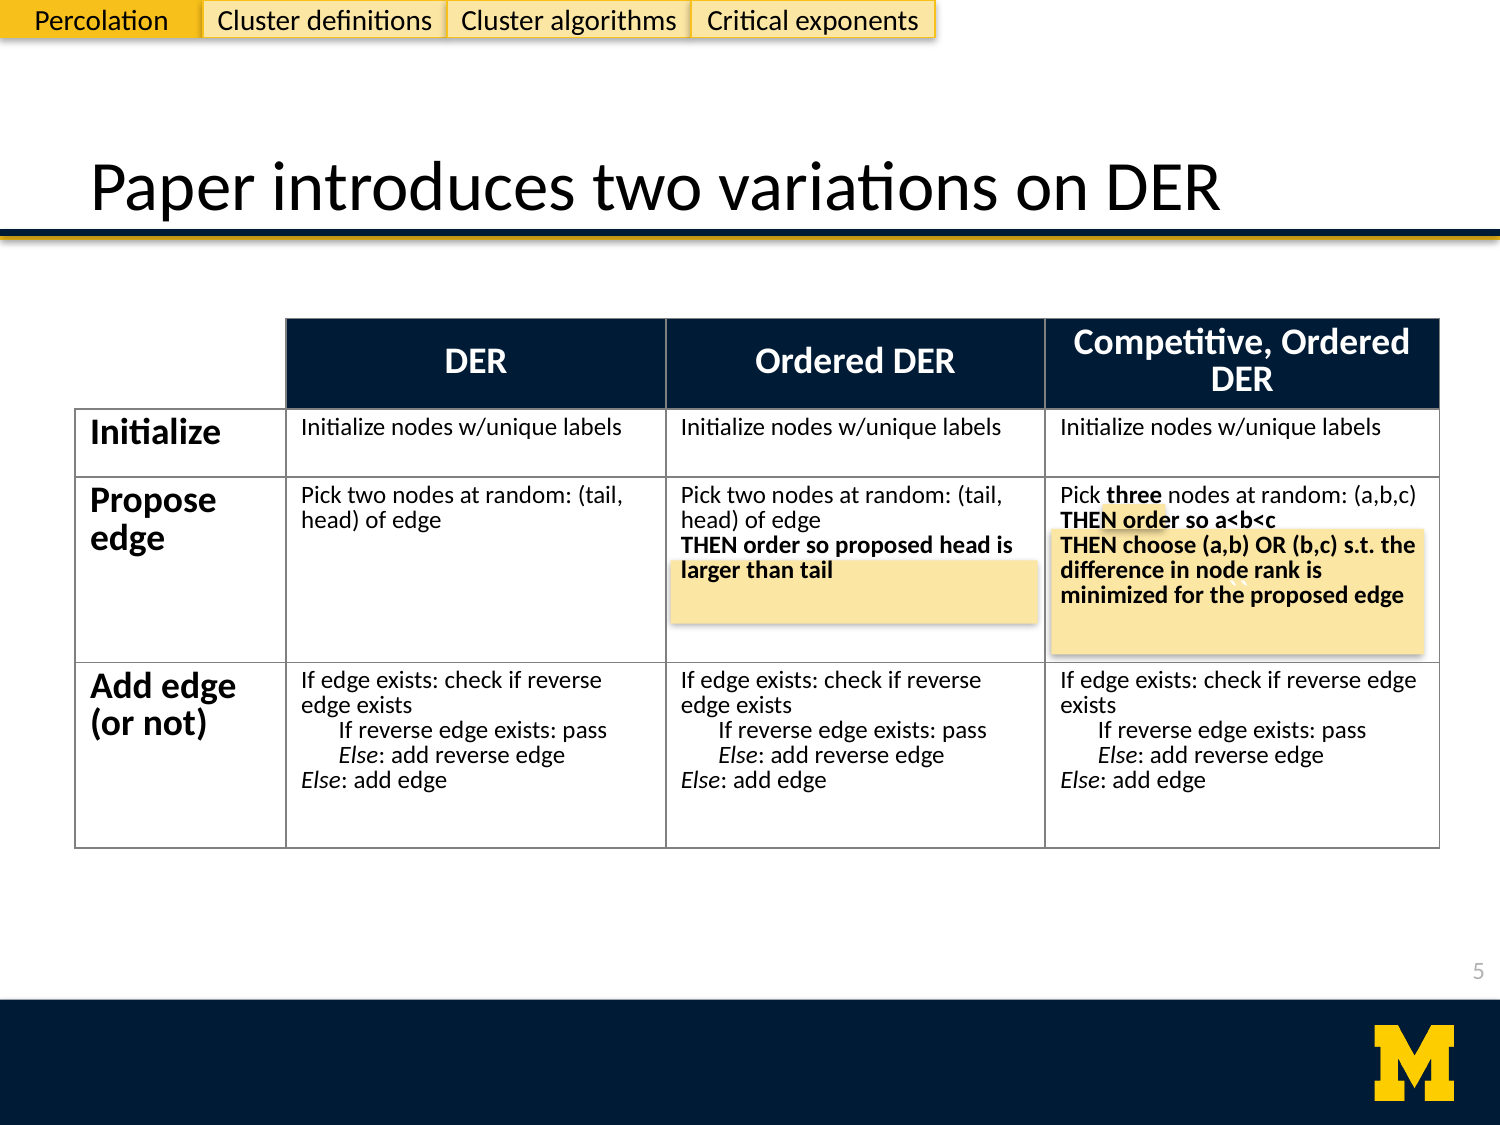

Percolation
Cluster definitions
Cluster algorithms
Critical exponents
# Paper introduces two variations on DER
|  | DER | Ordered DER | Competitive, Ordered DER |
| --- | --- | --- | --- |
| Initialize | Initialize nodes w/unique labels | Initialize nodes w/unique labels | Initialize nodes w/unique labels |
| Propose edge | Pick two nodes at random: (tail, head) of edge | Pick two nodes at random: (tail, head) of edge THEN order so proposed head is larger than tail | Pick three nodes at random: (a,b,c) THEN order so a<b<c THEN choose (a,b) OR (b,c) s.t. the difference in node rank is minimized for the proposed edge |
| Add edge (or not) | If edge exists: check if reverse edge exists If reverse edge exists: pass Else: add reverse edge Else: add edge | If edge exists: check if reverse edge exists If reverse edge exists: pass Else: add reverse edge Else: add edge | If edge exists: check if reverse edge exists If reverse edge exists: pass Else: add reverse edge Else: add edge |

``

5